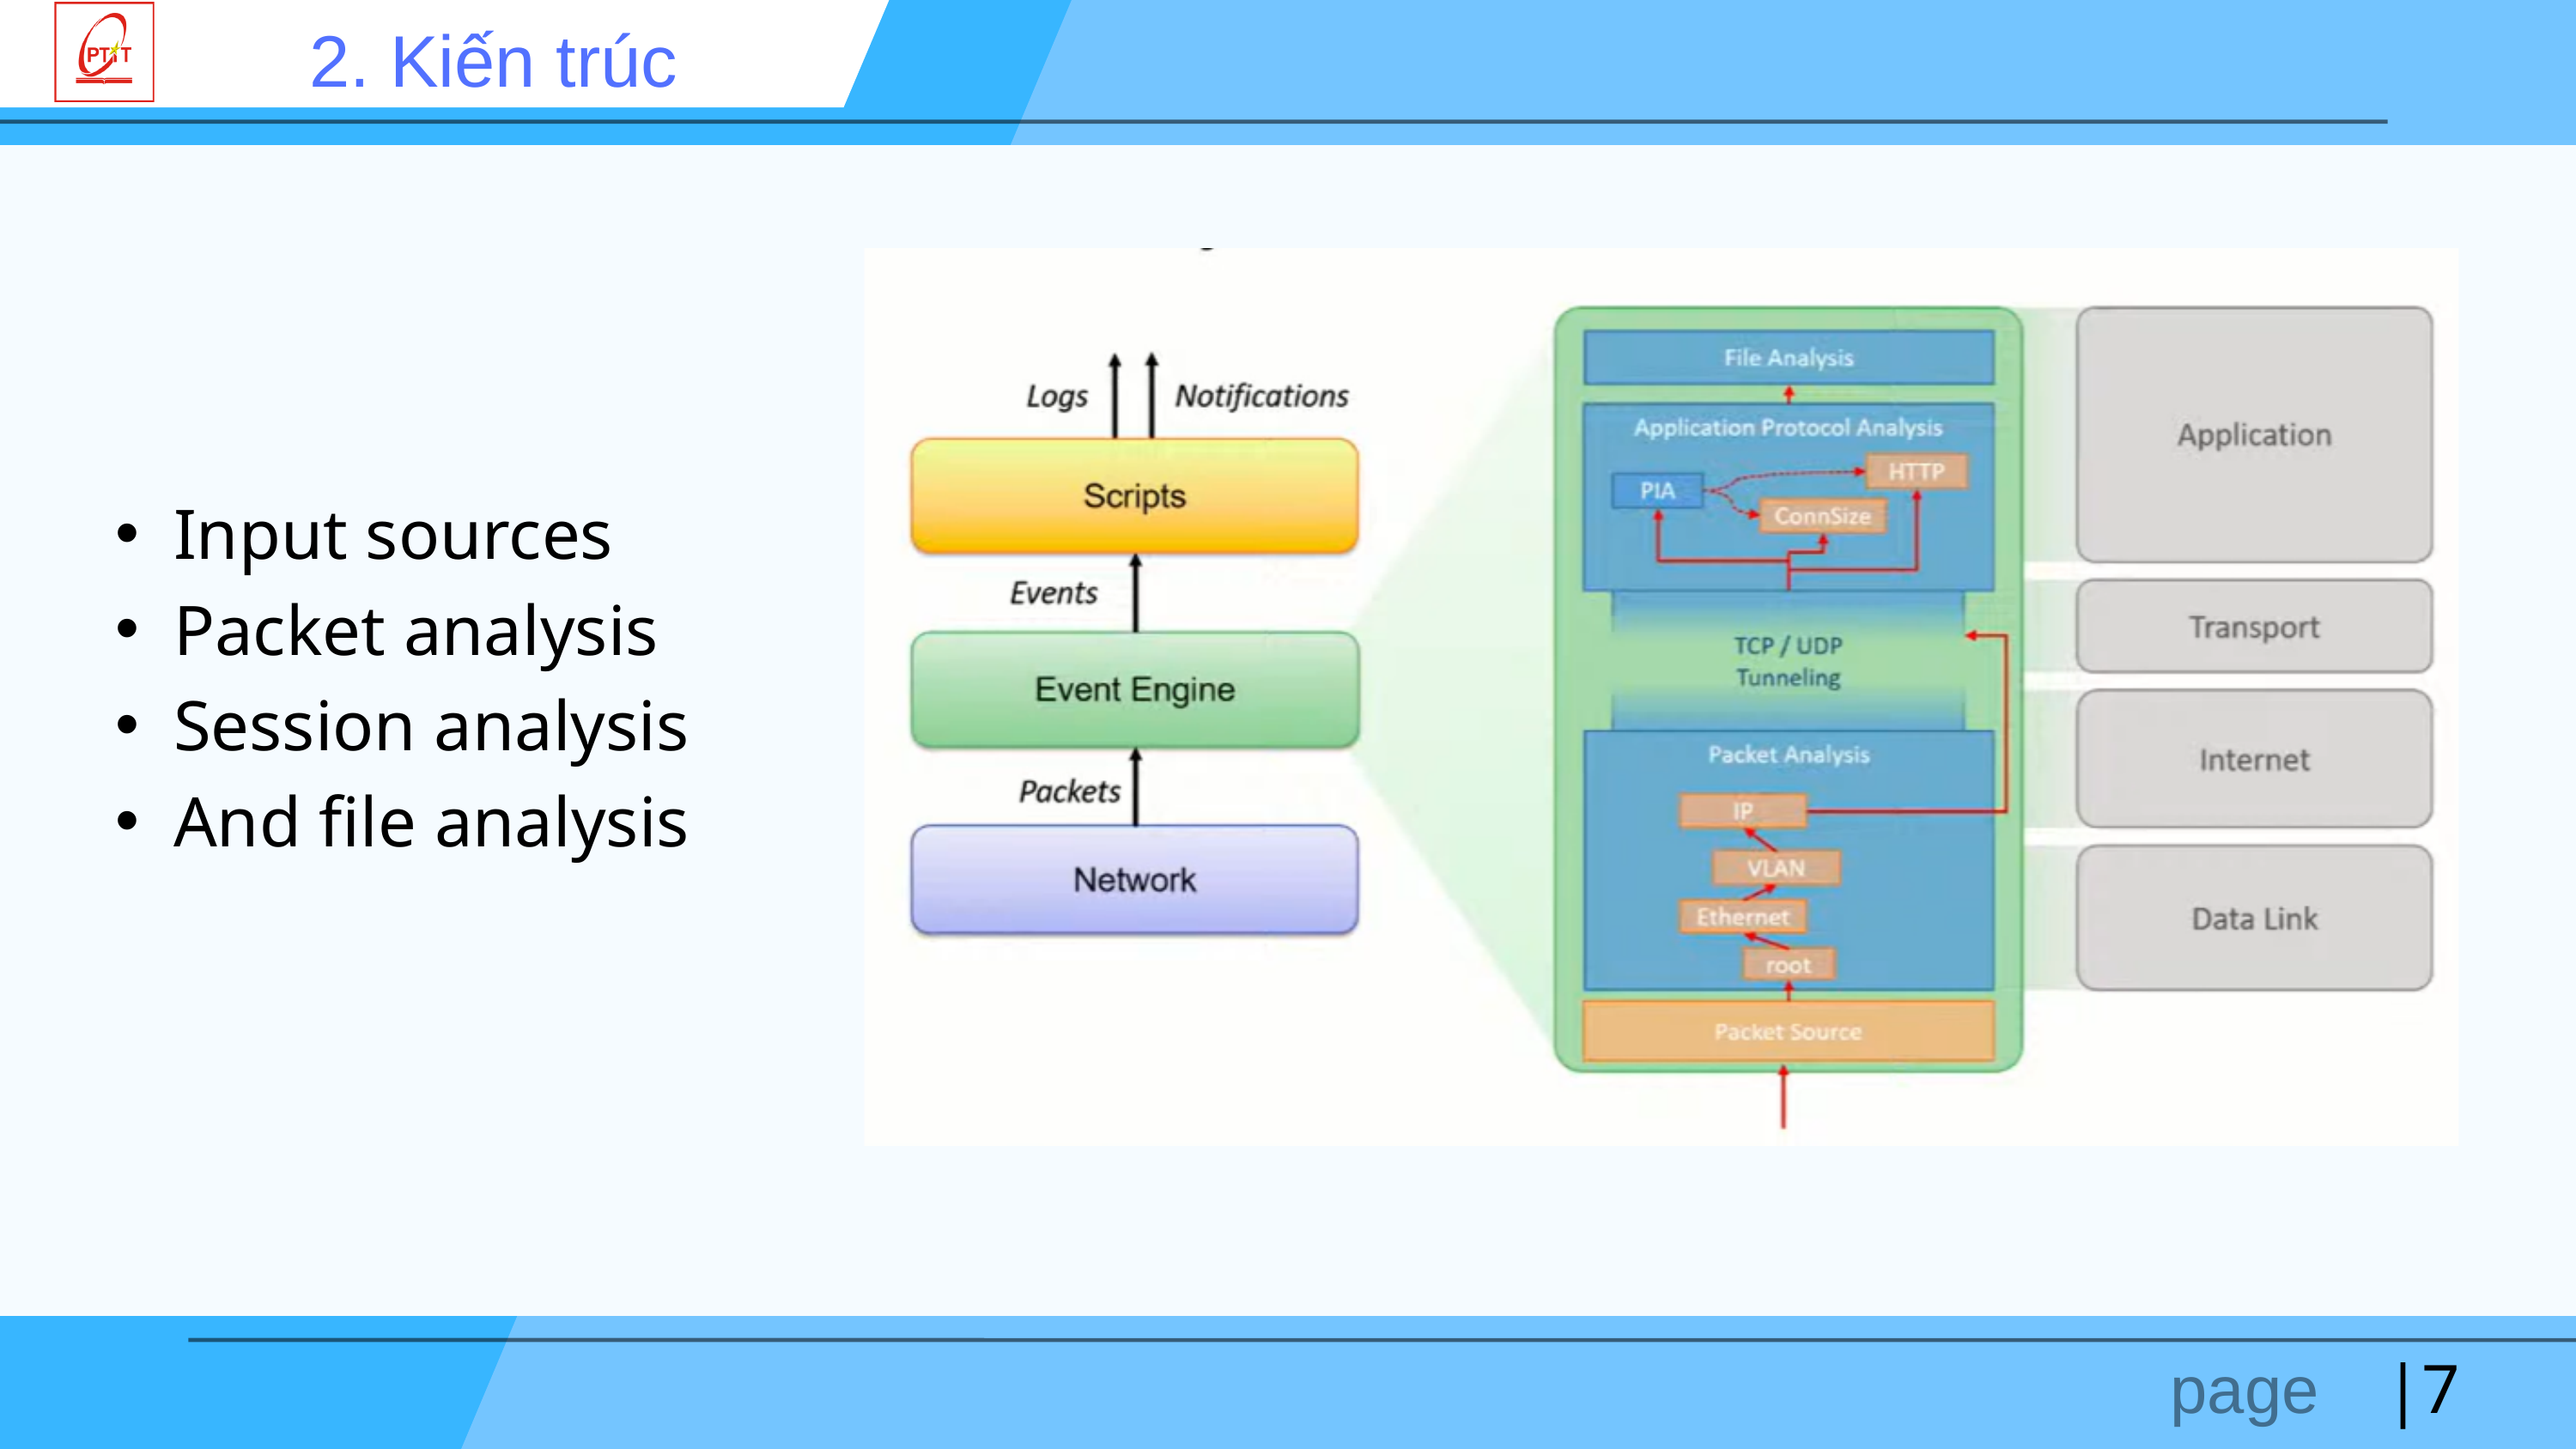

2. Kiến trúc

Input sources
Packet analysis
Session analysis
And file analysis

page
|7